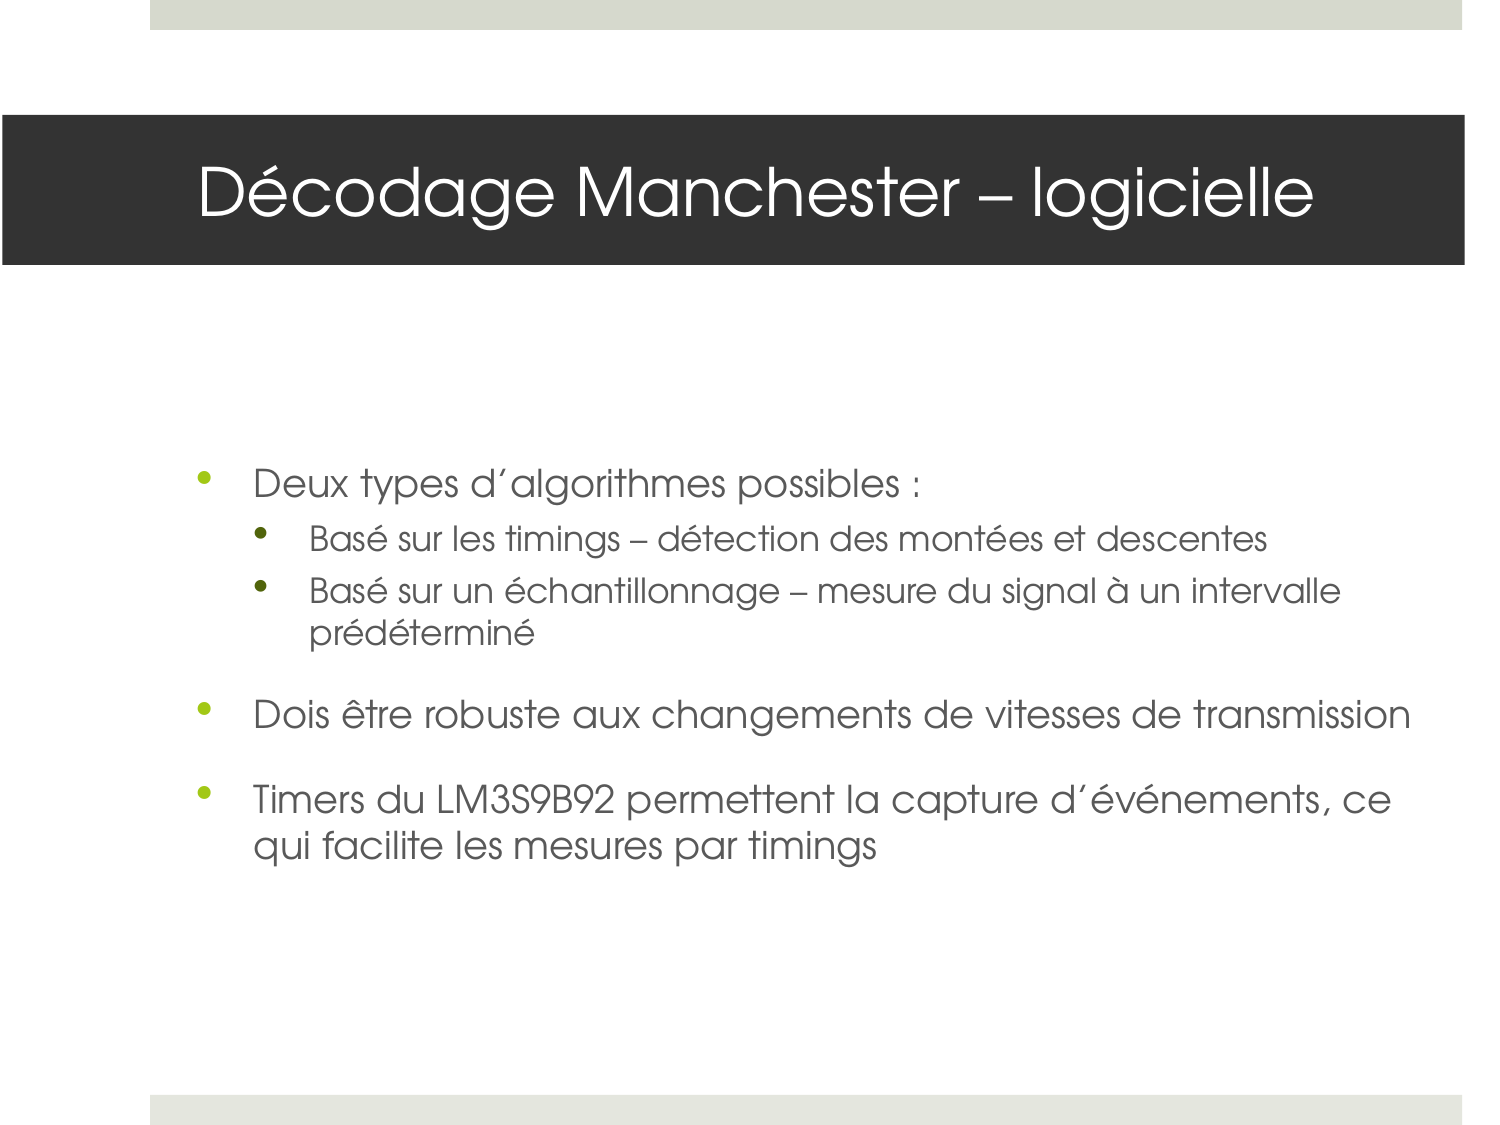

# Décodage Manchester – logicielle

Deux types d’algorithmes possibles :
Basé sur les timings – détection des montées et descentes
Basé sur un échantillonnage – mesure du signal à un intervalle prédéterminé
Dois être robuste aux changements de vitesses de transmission
Timers du LM3S9B92 permettent la capture d’événements, ce qui facilite les mesures par timings